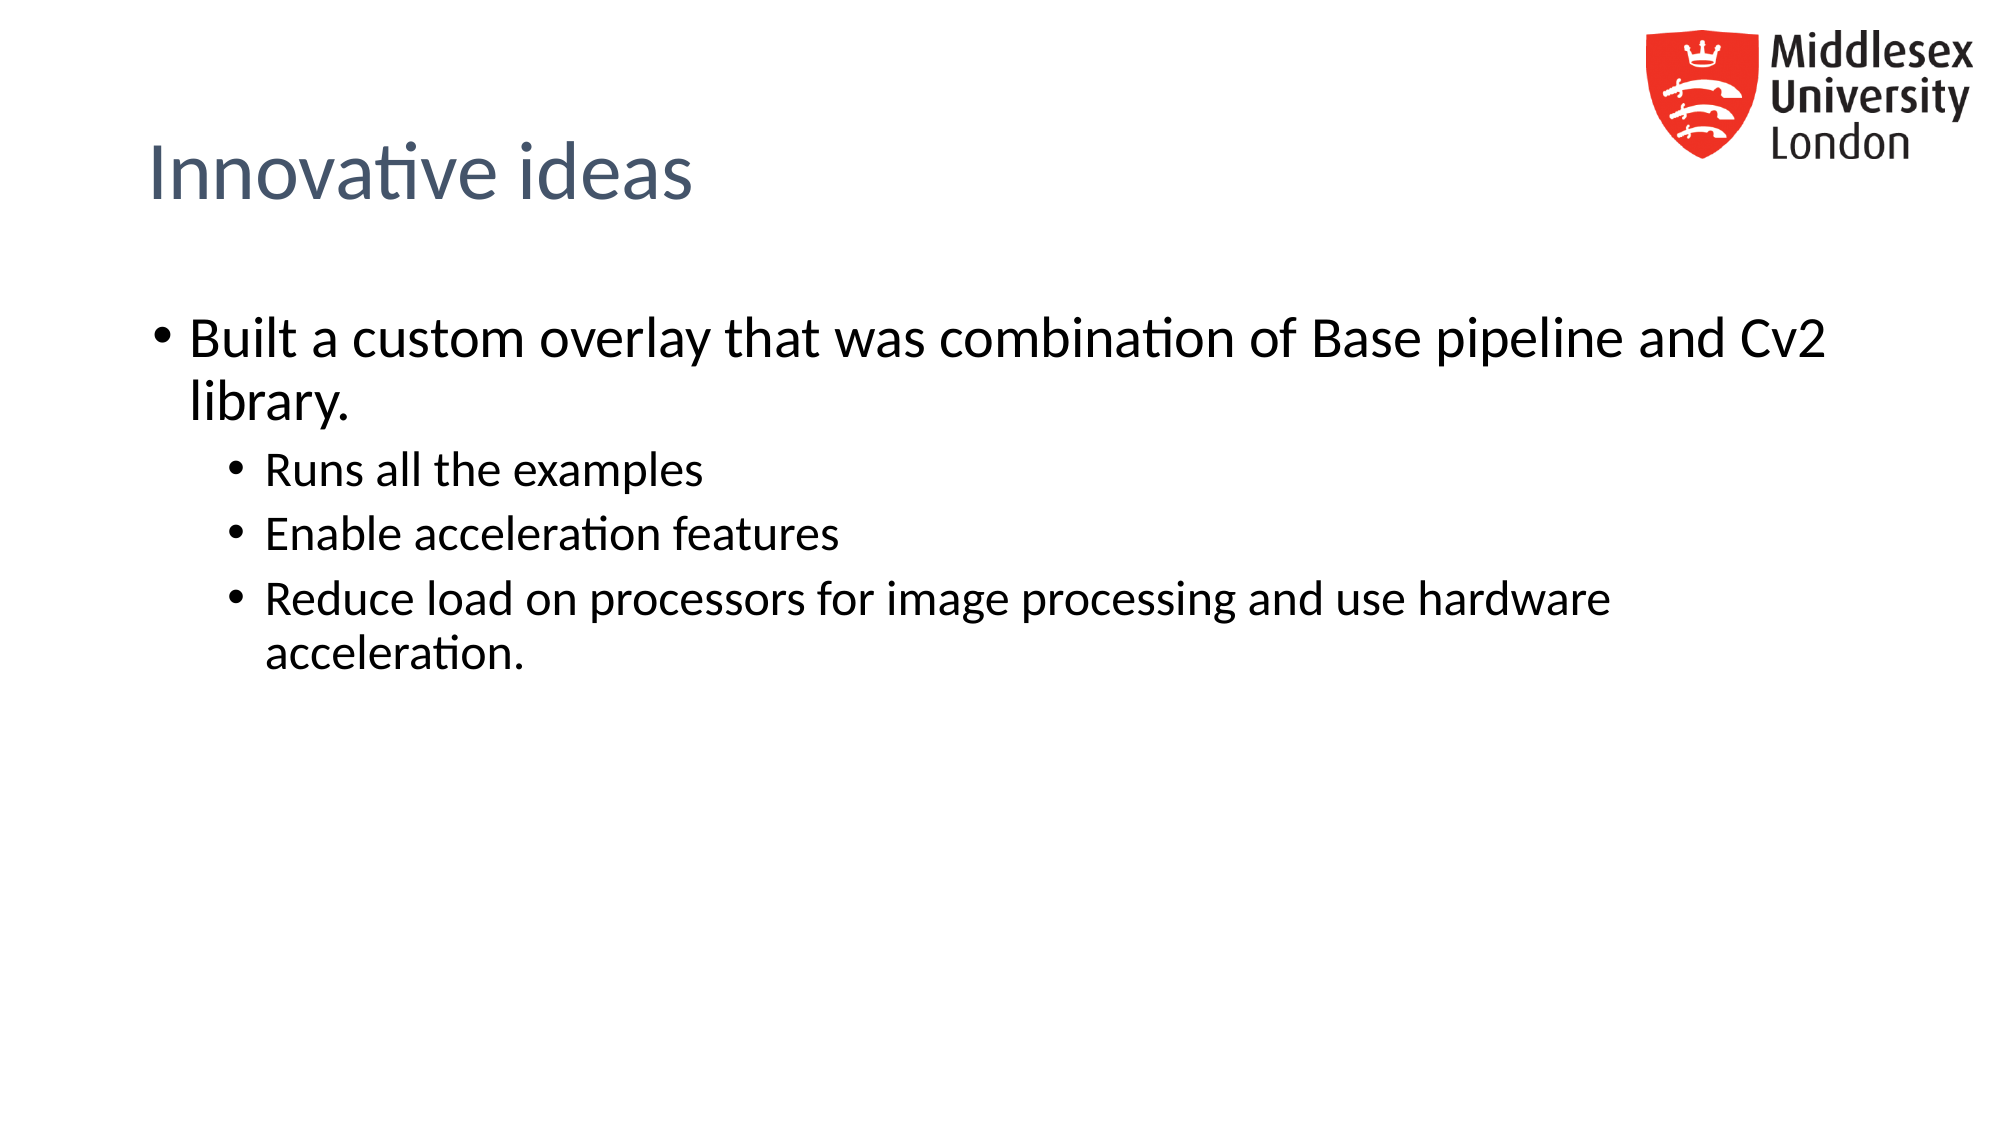

# Innovative ideas
Built a custom overlay that was combination of Base pipeline and Cv2 library.
Runs all the examples
Enable acceleration features
Reduce load on processors for image processing and use hardware acceleration.